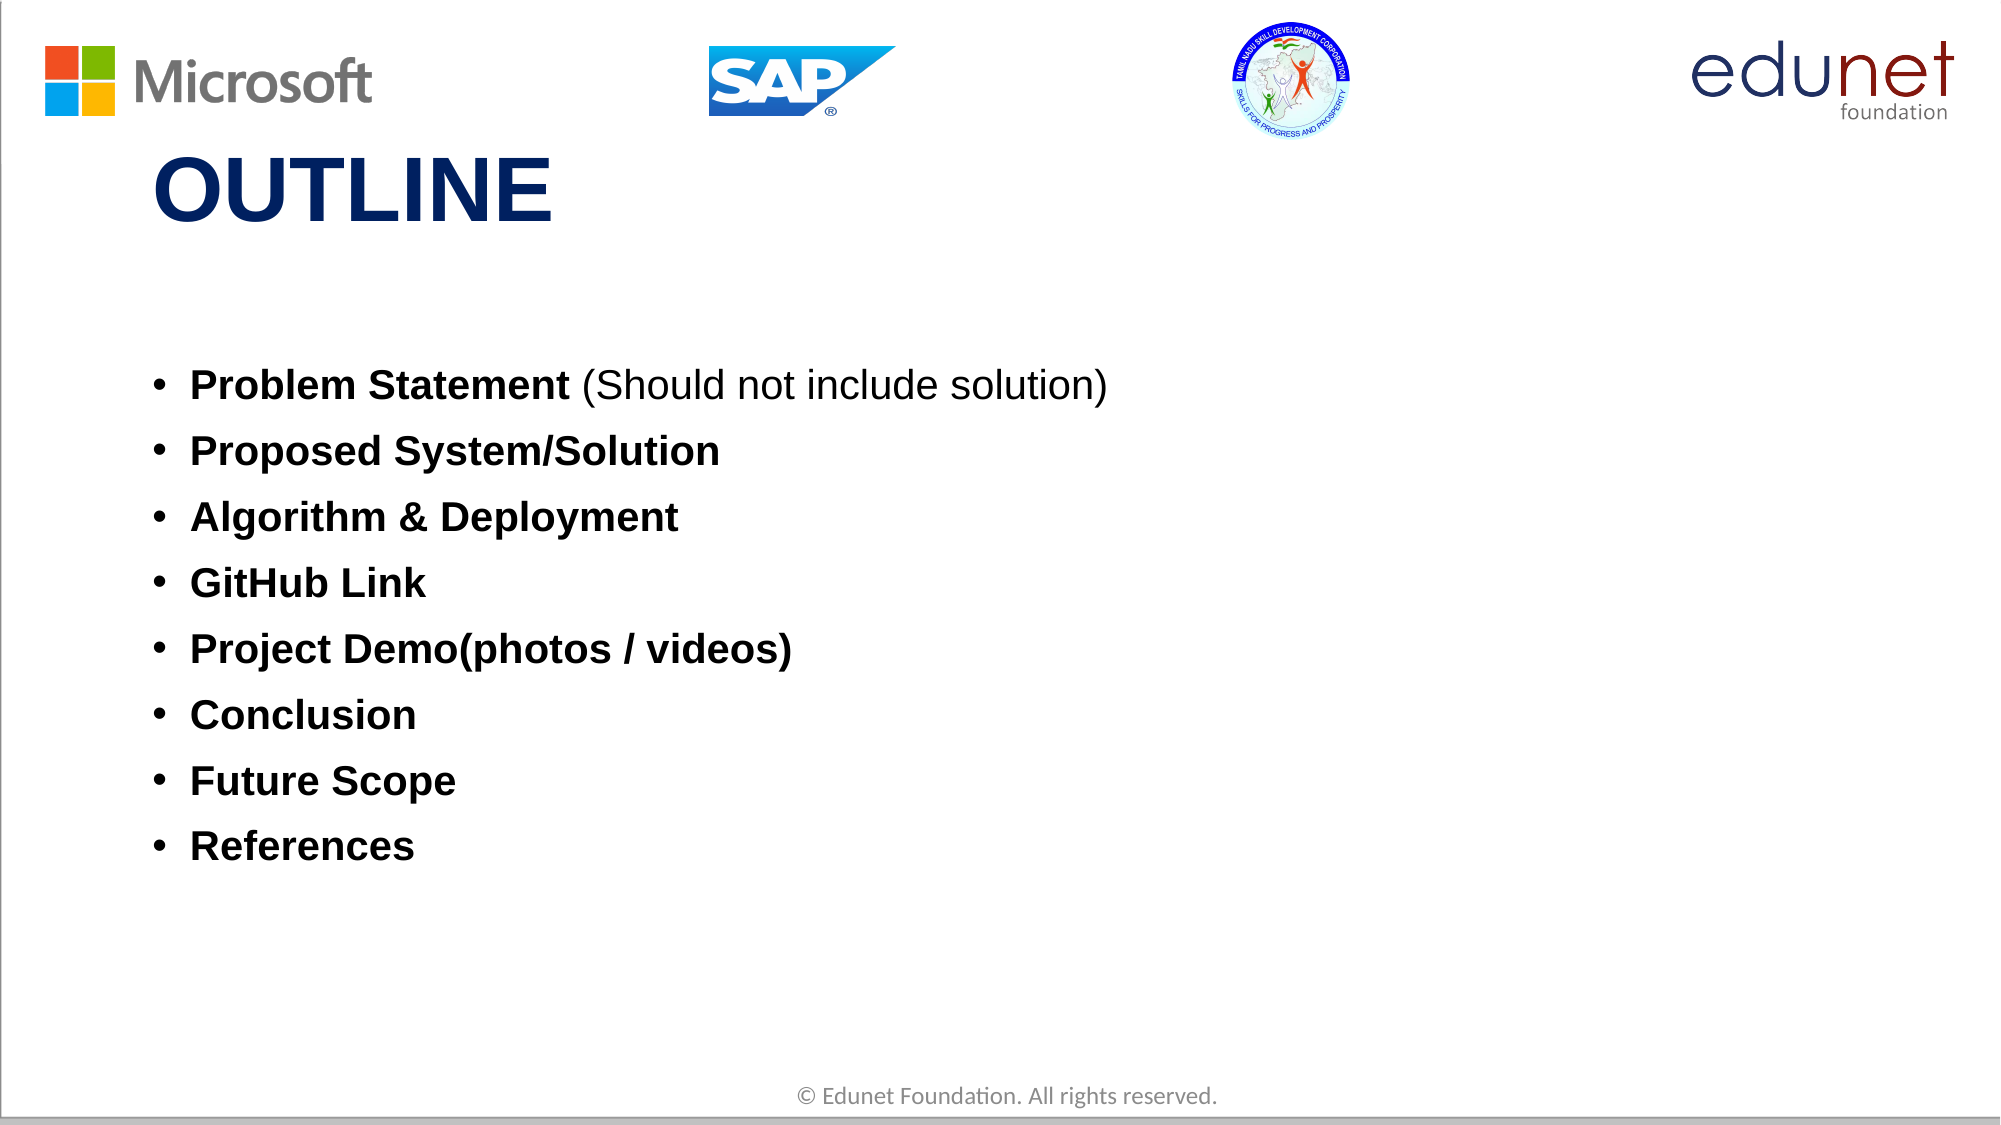

# OUTLINE

Problem Statement (Should not include solution)
Proposed System/Solution
Algorithm & Deployment
GitHub Link
Project Demo(photos / videos)
Conclusion
Future Scope
References
© Edunet Foundation. All rights reserved.